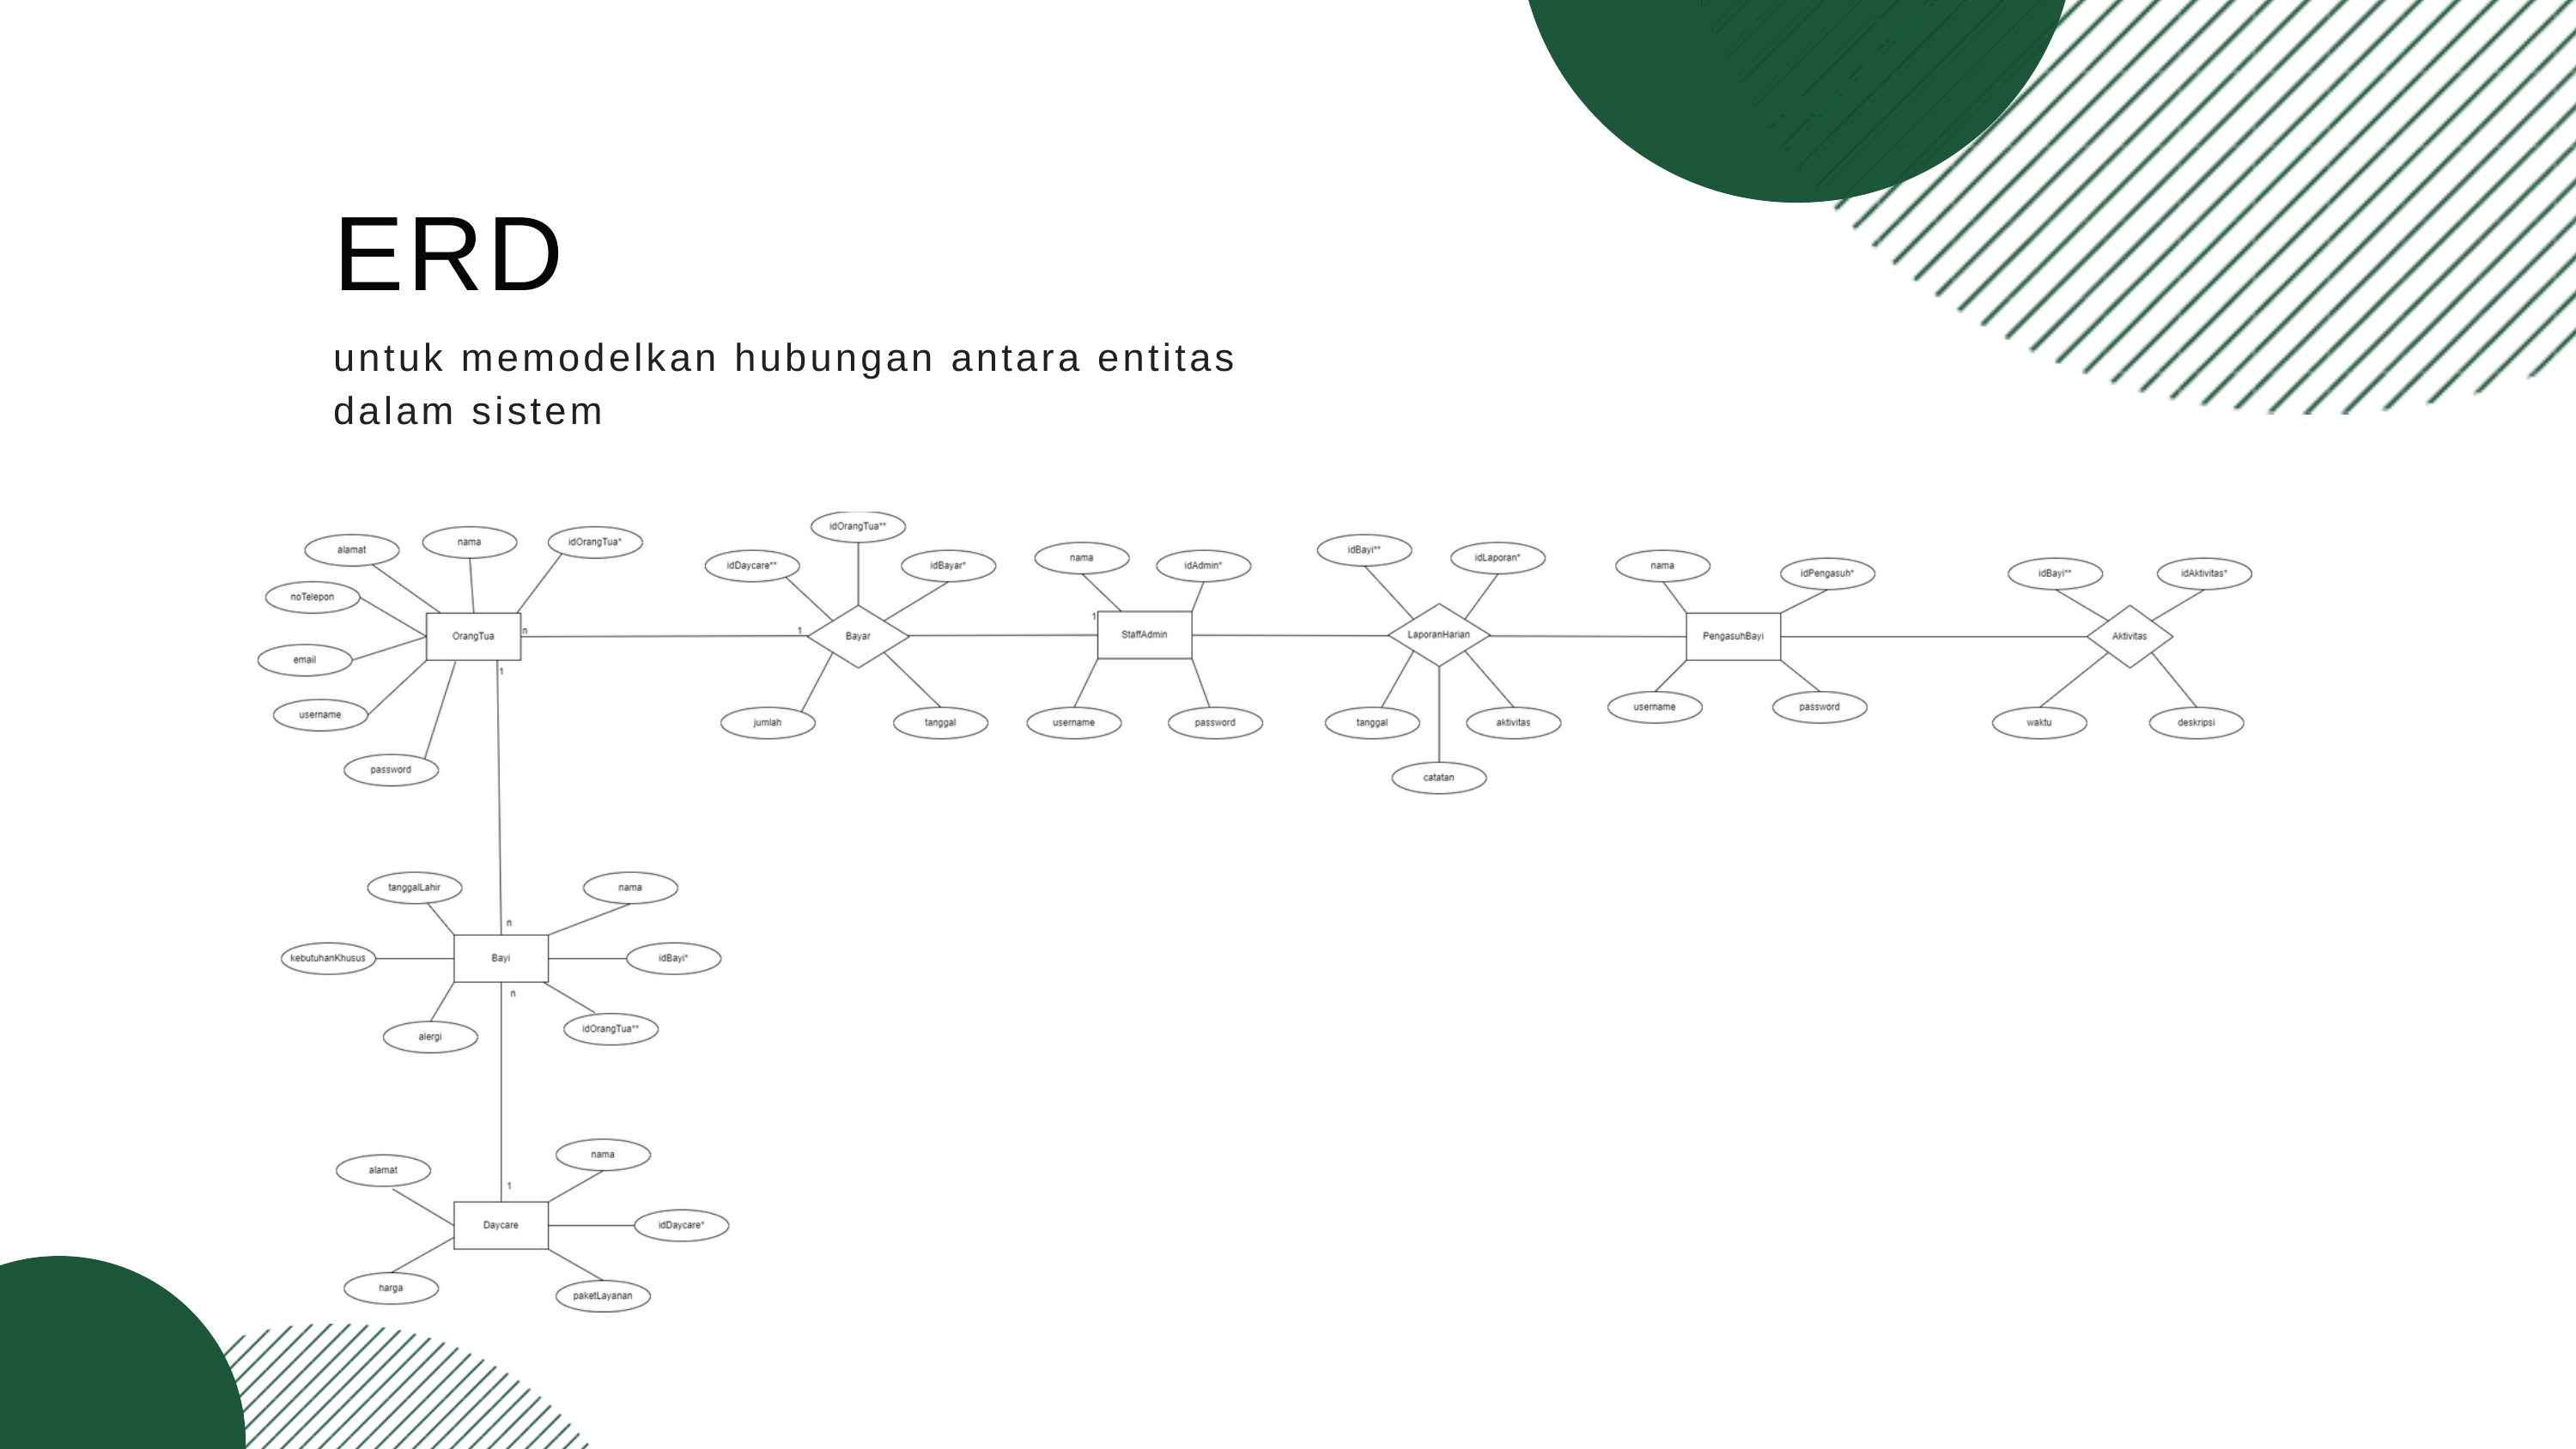

ERD
untuk memodelkan hubungan antara entitas dalam sistem